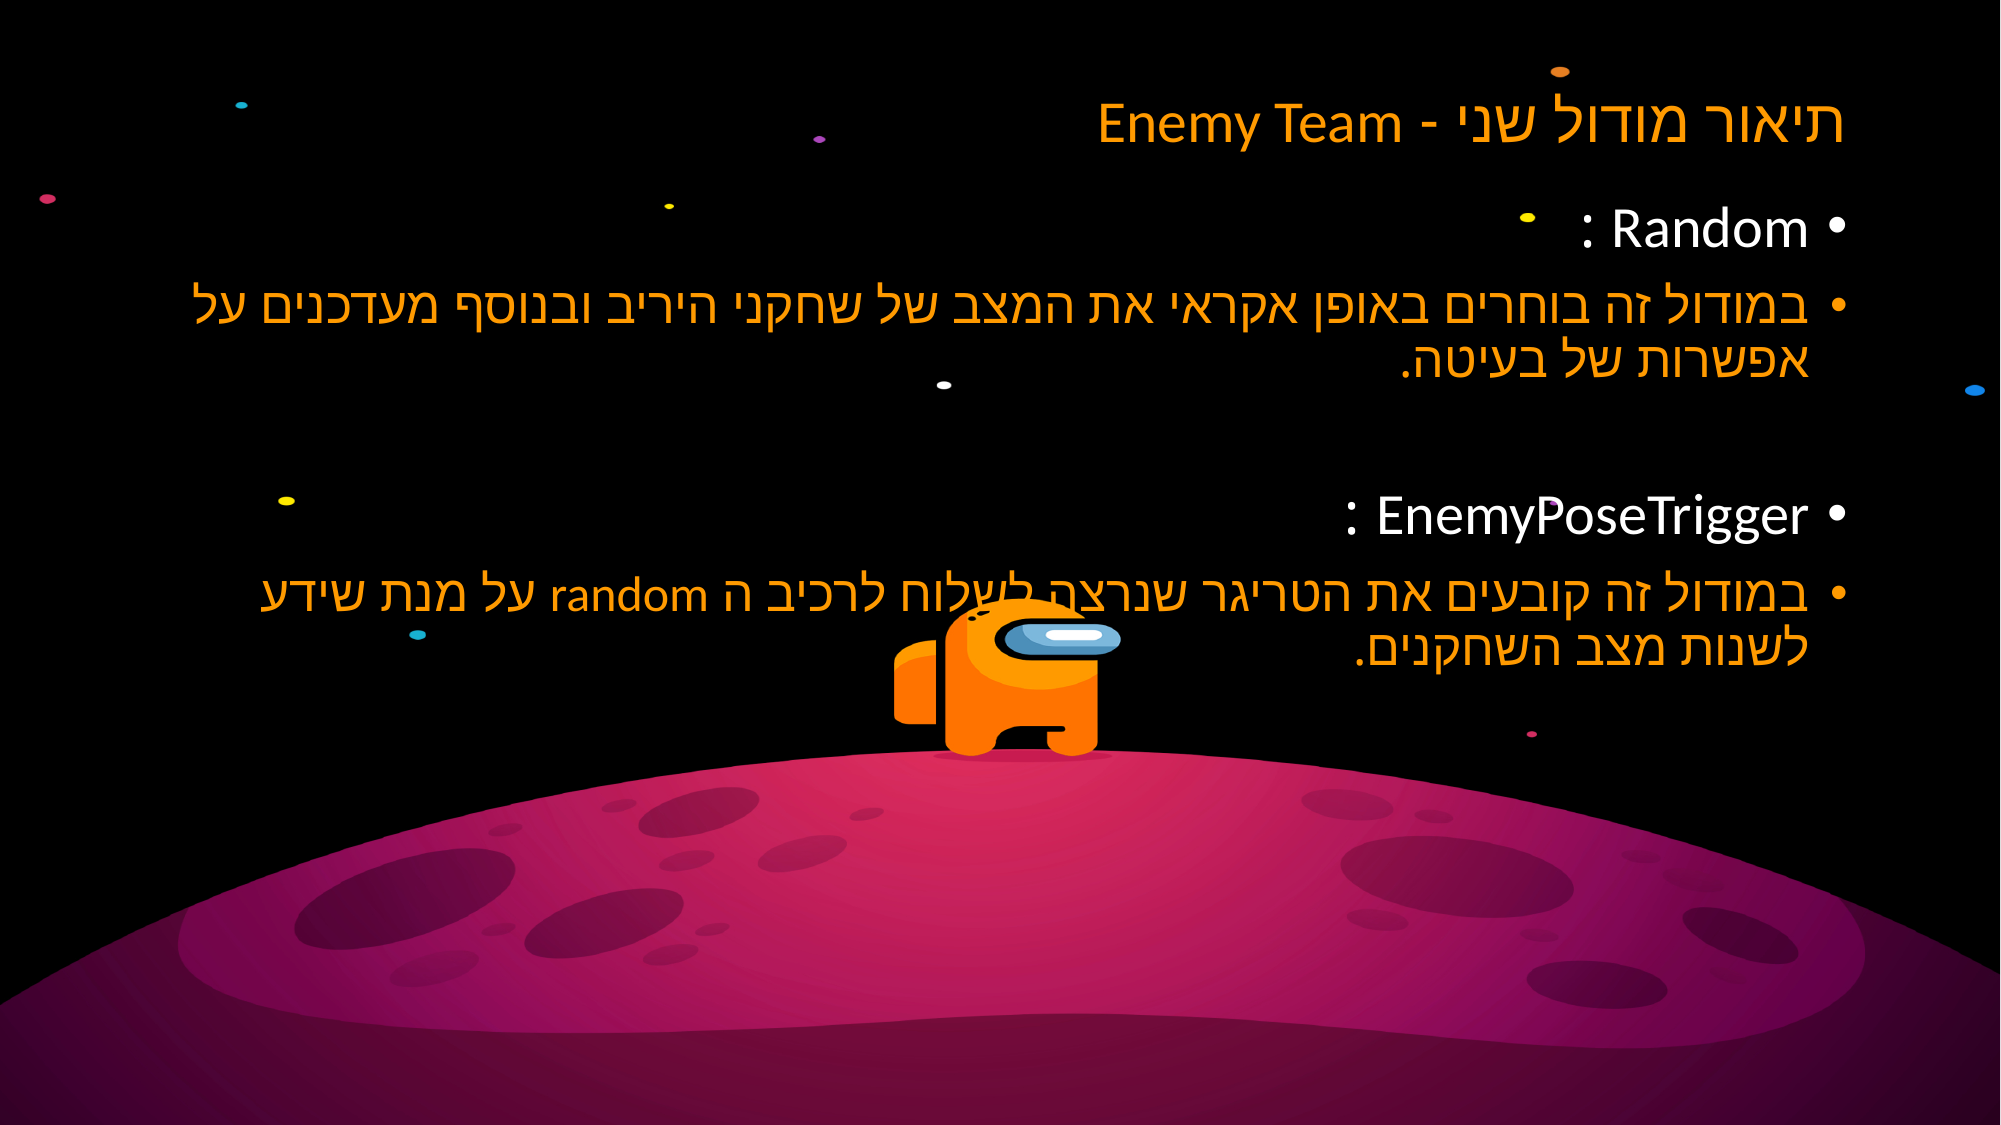

# תיאור מודול שני - Enemy Team
Random :
במודול זה בוחרים באופן אקראי את המצב של שחקני היריב ובנוסף מעדכנים על אפשרות של בעיטה.

EnemyPoseTrigger :
במודול זה קובעים את הטריגר שנרצה לשלוח לרכיב ה random על מנת שידע לשנות מצב השחקנים.